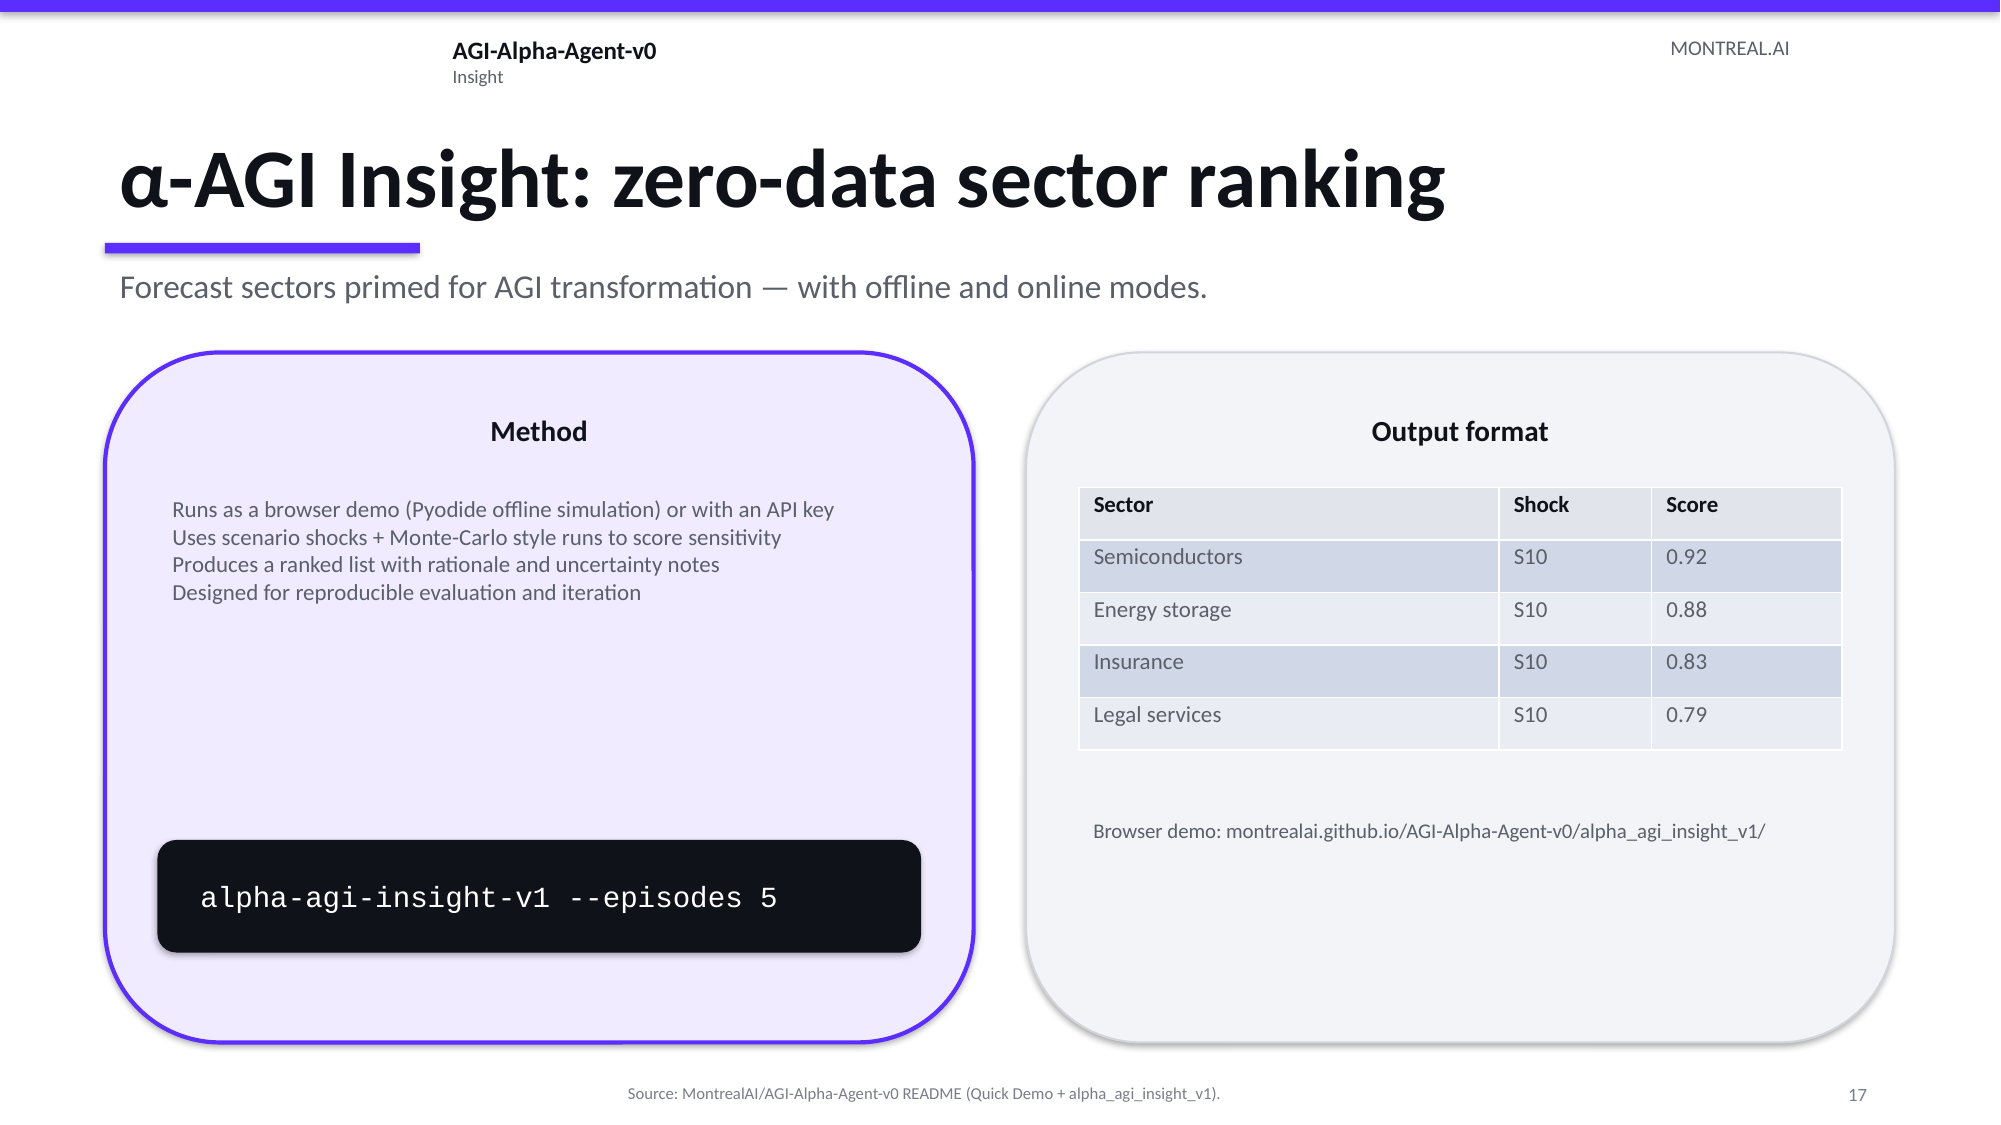

AGI-Alpha-Agent-v0
Insight
MONTREAL.AI
α-AGI Insight: zero-data sector ranking

Forecast sectors primed for AGI transformation — with offline and online modes.

Method
Output format
Runs as a browser demo (Pyodide offline simulation) or with an API key
Uses scenario shocks + Monte-Carlo style runs to score sensitivity
Produces a ranked list with rationale and uncertainty notes
Designed for reproducible evaluation and iteration
| Sector | Shock | Score |
| --- | --- | --- |
| Semiconductors | S10 | 0.92 |
| Energy storage | S10 | 0.88 |
| Insurance | S10 | 0.83 |
| Legal services | S10 | 0.79 |
Browser demo: montrealai.github.io/AGI-Alpha-Agent-v0/alpha_agi_insight_v1/
alpha-agi-insight-v1 --episodes 5
Source: MontrealAI/AGI-Alpha-Agent-v0 README (Quick Demo + alpha_agi_insight_v1).
17